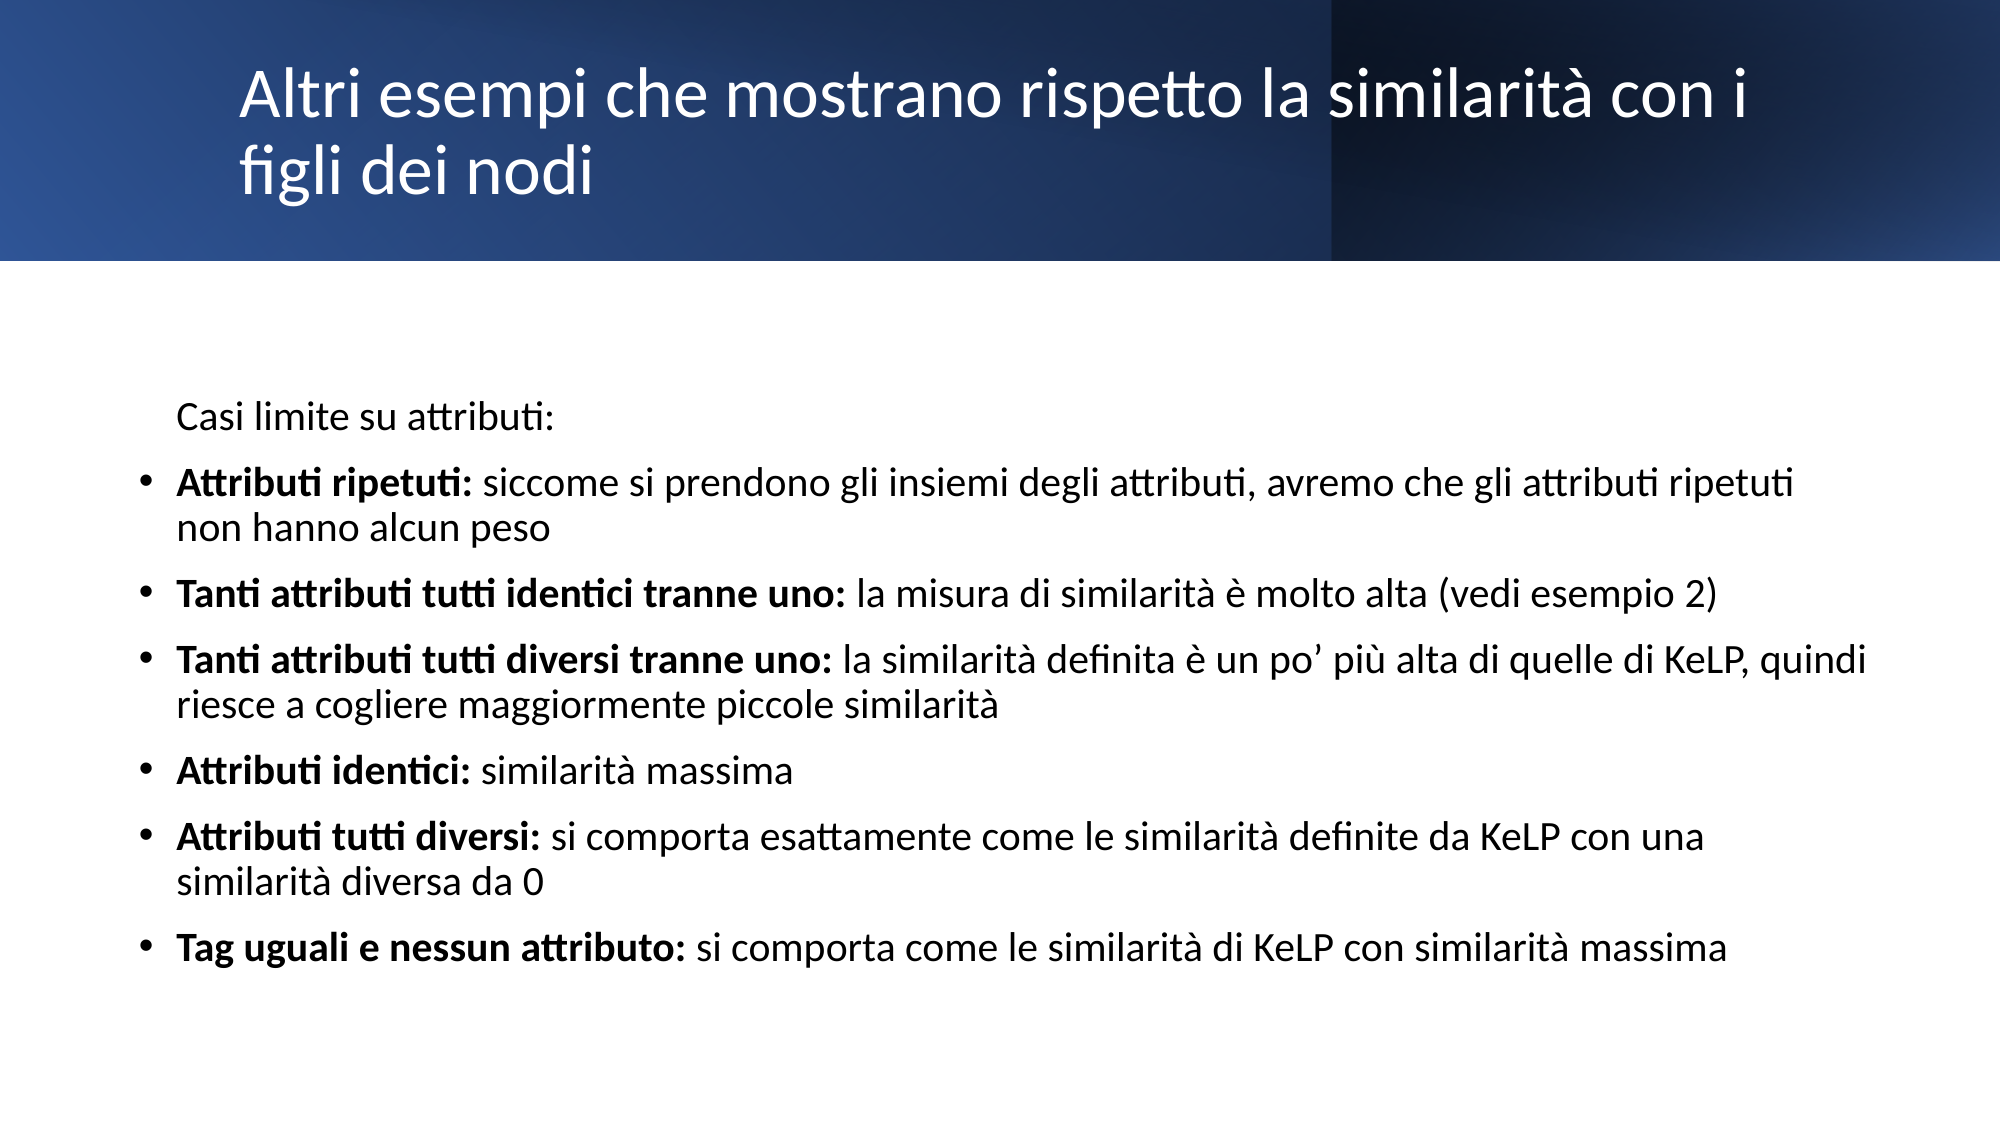

# Altri esempi che mostrano rispetto la similarità con i figli dei nodi
Casi limite su attributi:
Attributi ripetuti: siccome si prendono gli insiemi degli attributi, avremo che gli attributi ripetuti non hanno alcun peso
Tanti attributi tutti identici tranne uno: la misura di similarità è molto alta (vedi esempio 2)
Tanti attributi tutti diversi tranne uno: la similarità definita è un po’ più alta di quelle di KeLP, quindi riesce a cogliere maggiormente piccole similarità
Attributi identici: similarità massima
Attributi tutti diversi: si comporta esattamente come le similarità definite da KeLP con una similarità diversa da 0
Tag uguali e nessun attributo: si comporta come le similarità di KeLP con similarità massima